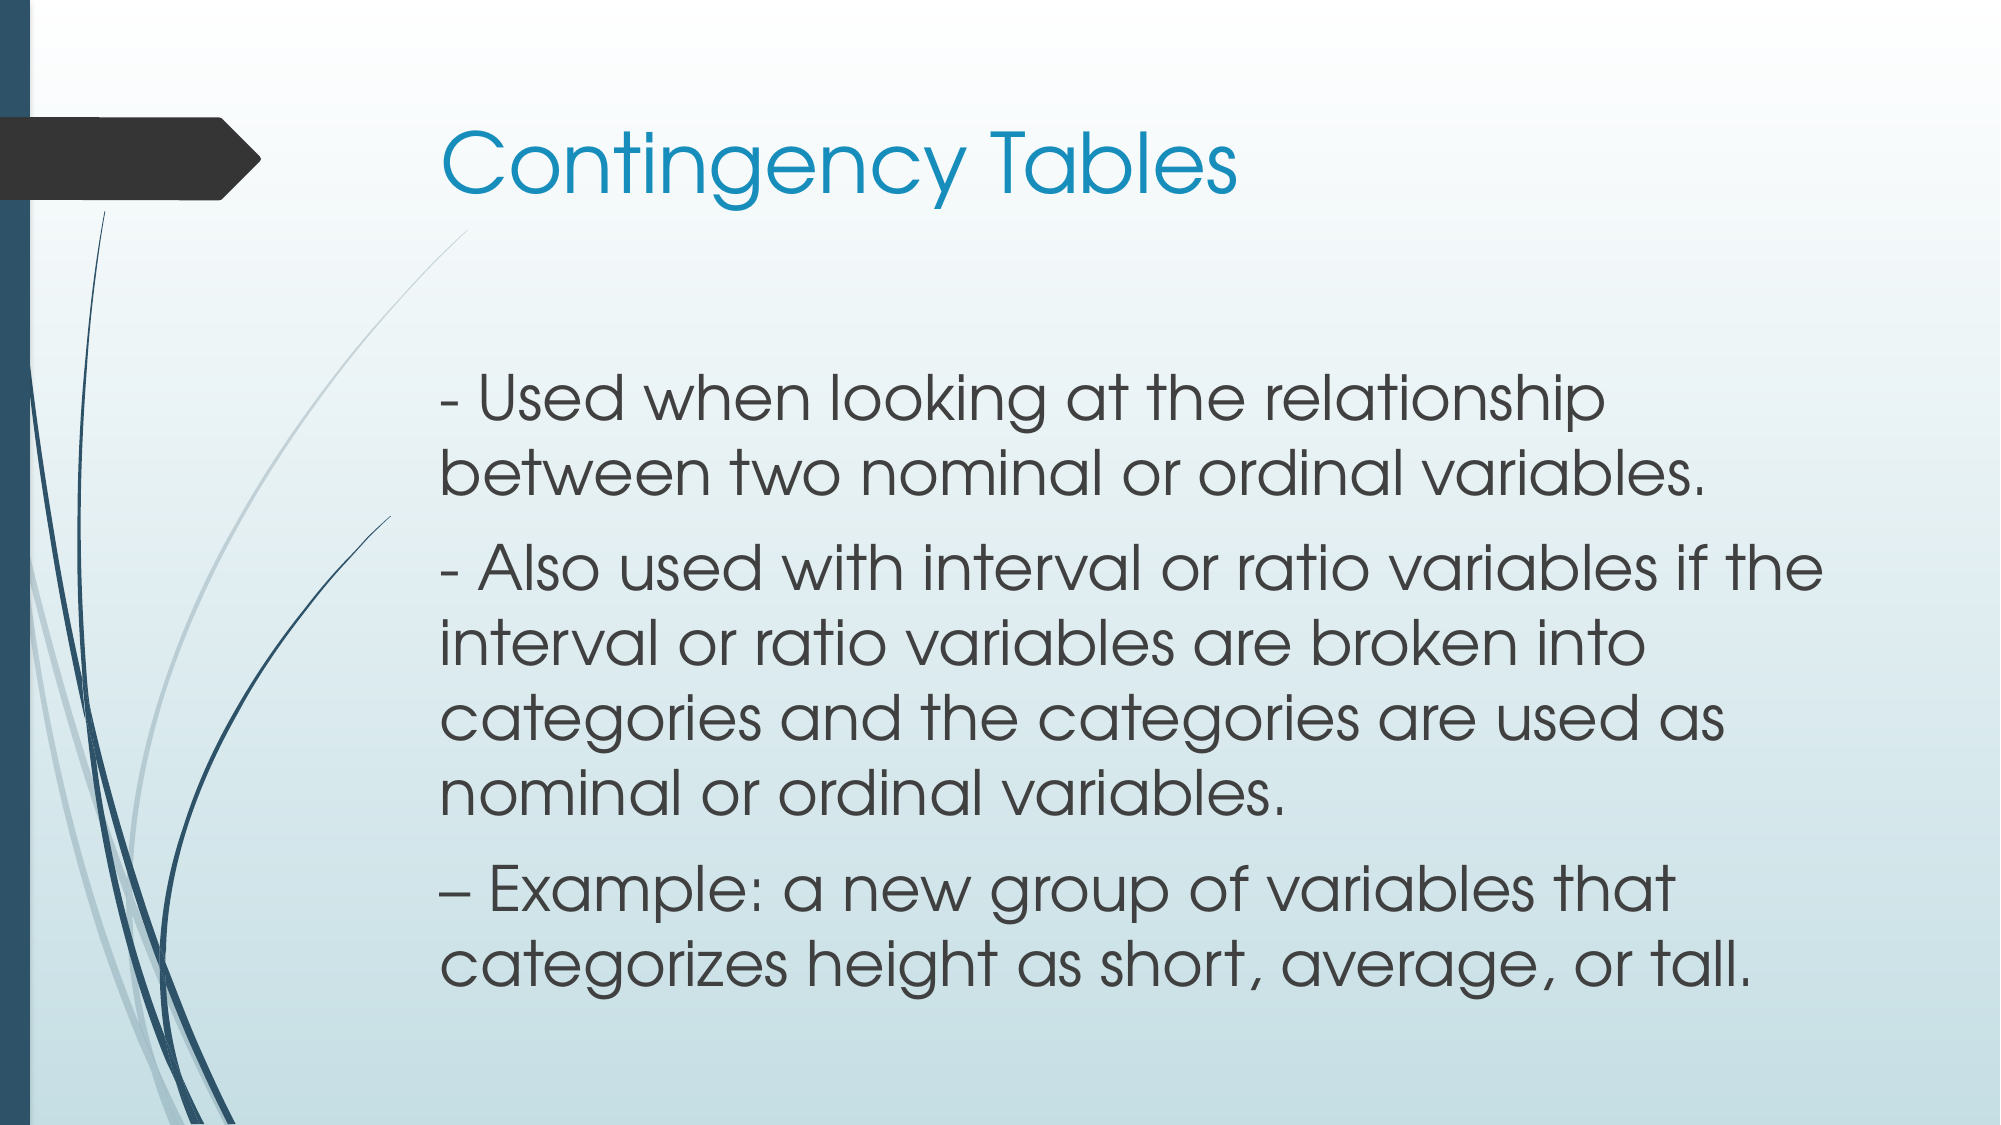

# Contingency Tables
- Used when looking at the relationship between two nominal or ordinal variables.
- Also used with interval or ratio variables if the interval or ratio variables are broken into categories and the categories are used as nominal or ordinal variables.
– Example: a new group of variables that categorizes height as short, average, or tall.